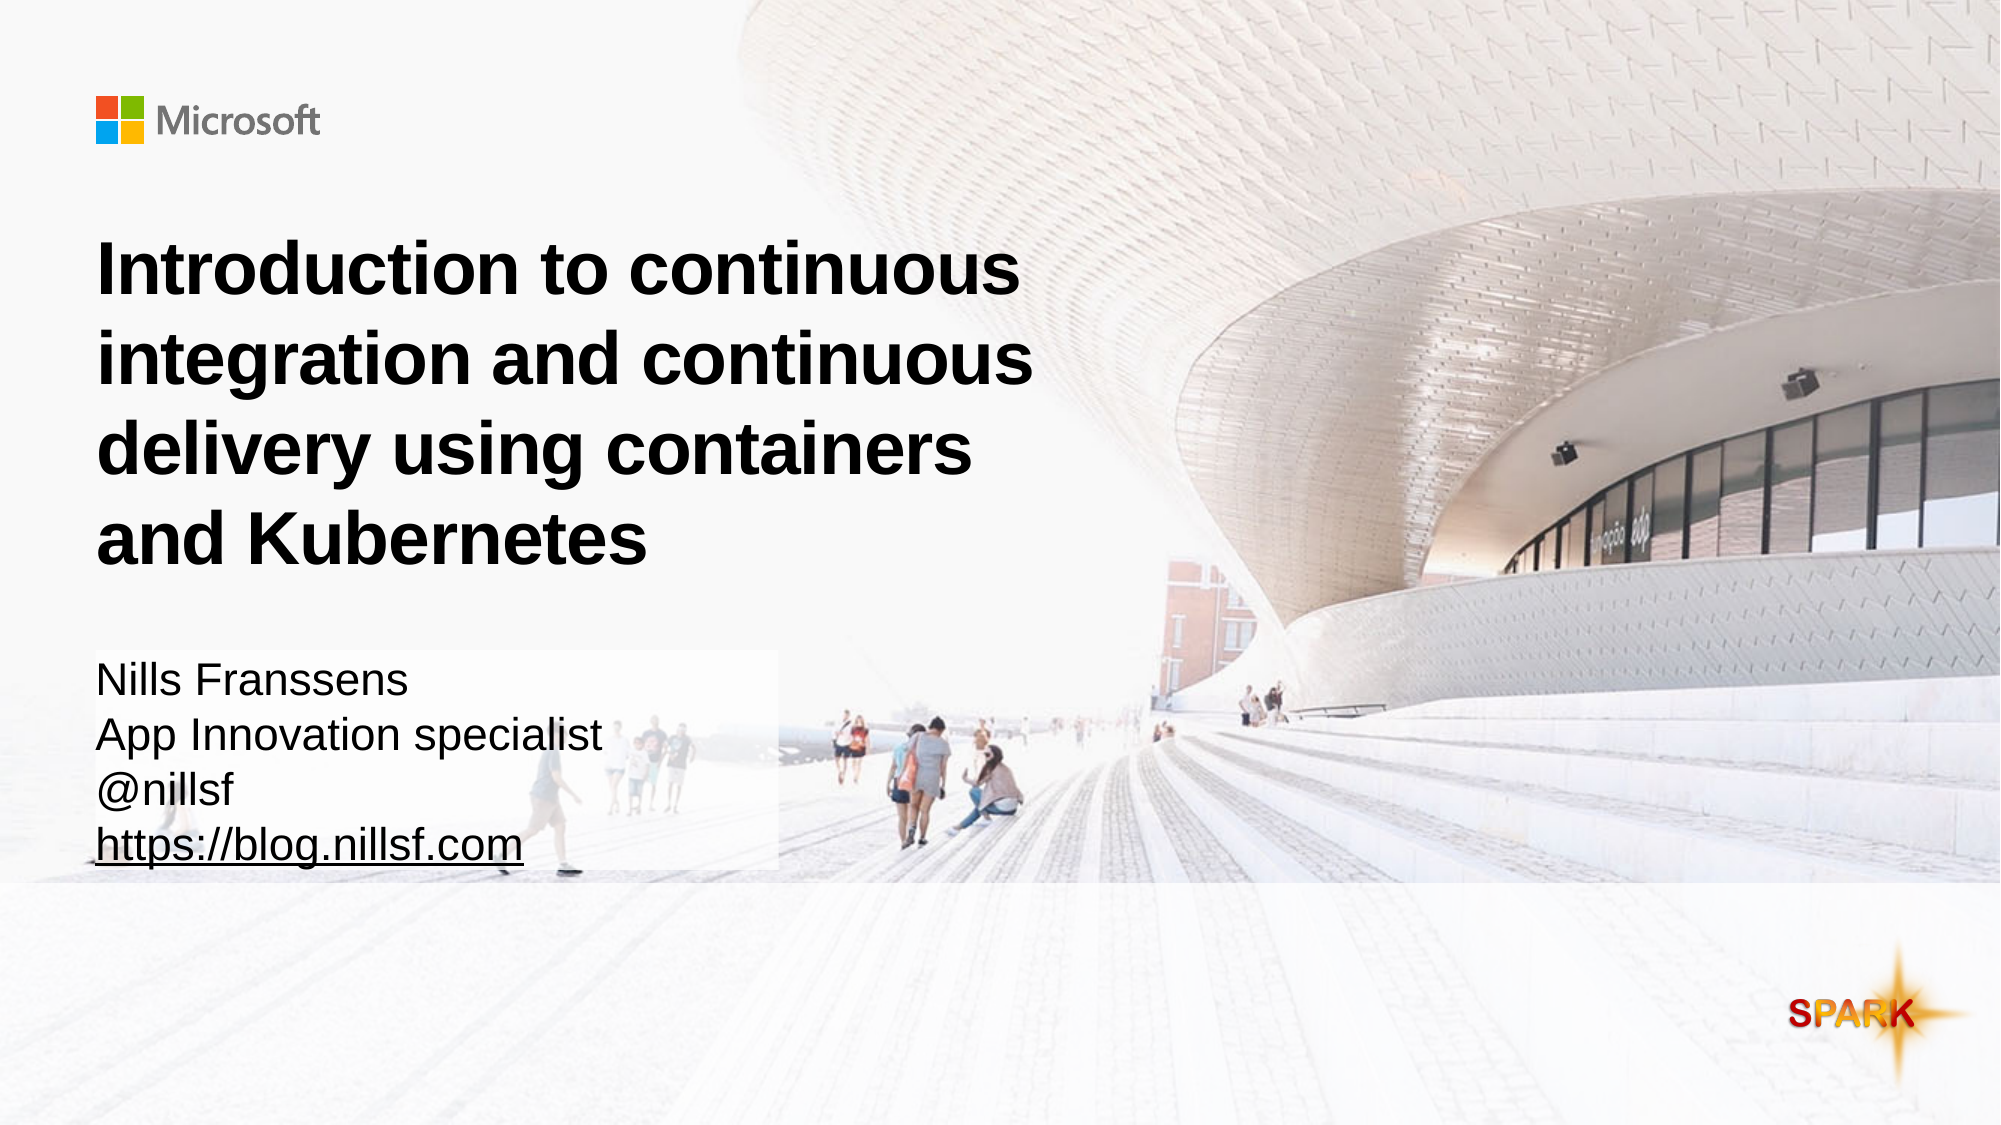

# Introduction to continuous integration and continuous delivery using containers and Kubernetes
Nills Franssens
App Innovation specialist
@nillsf
https://blog.nillsf.com